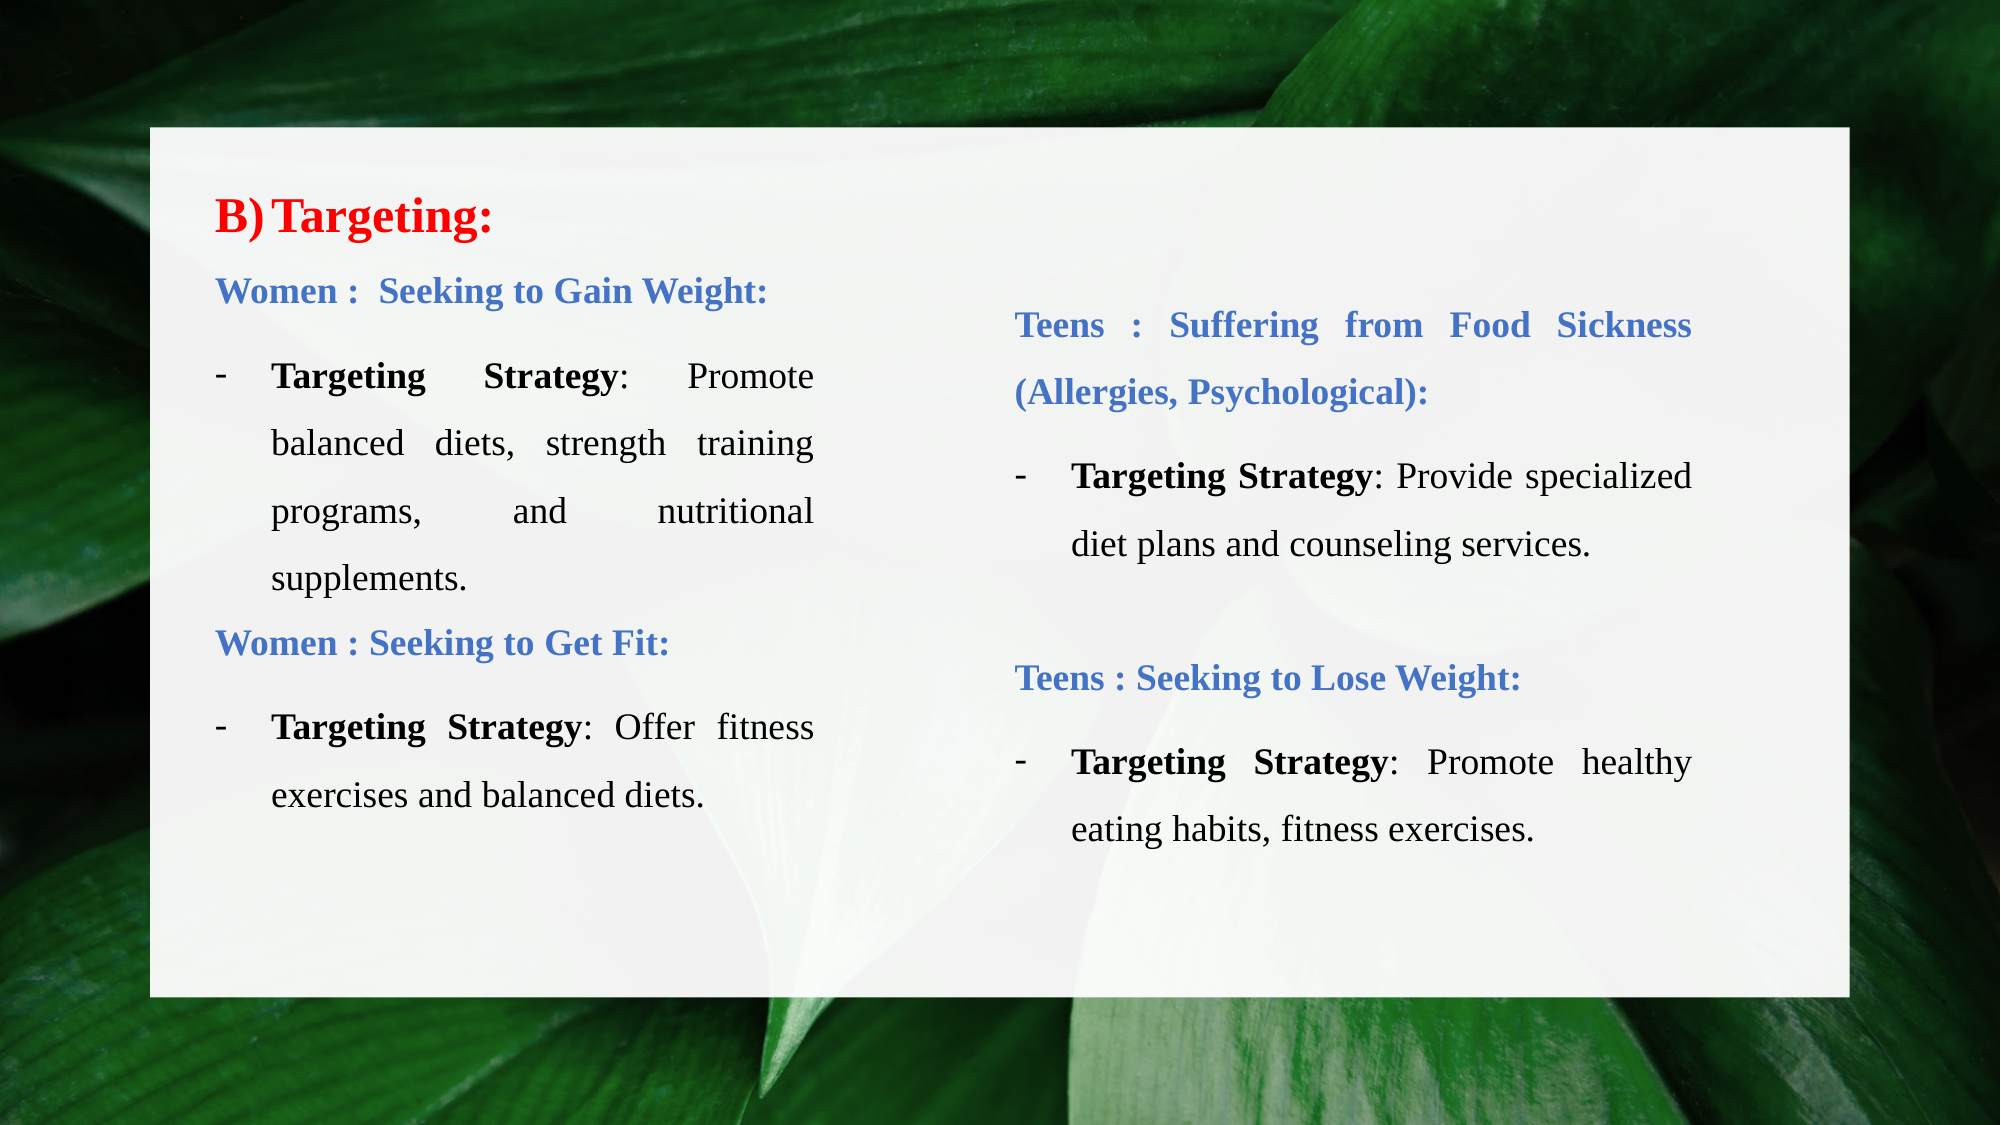

Targeting:
Women :  Seeking to Gain Weight:
Targeting Strategy: Promote balanced diets, strength training programs, and nutritional supplements.
Women : Seeking to Get Fit:
Targeting Strategy: Offer fitness exercises and balanced diets.
Teens : Suffering from Food Sickness (Allergies, Psychological):
Targeting Strategy: Provide specialized diet plans and counseling services.

Teens : Seeking to Lose Weight:
Targeting Strategy: Promote healthy eating habits, fitness exercises.